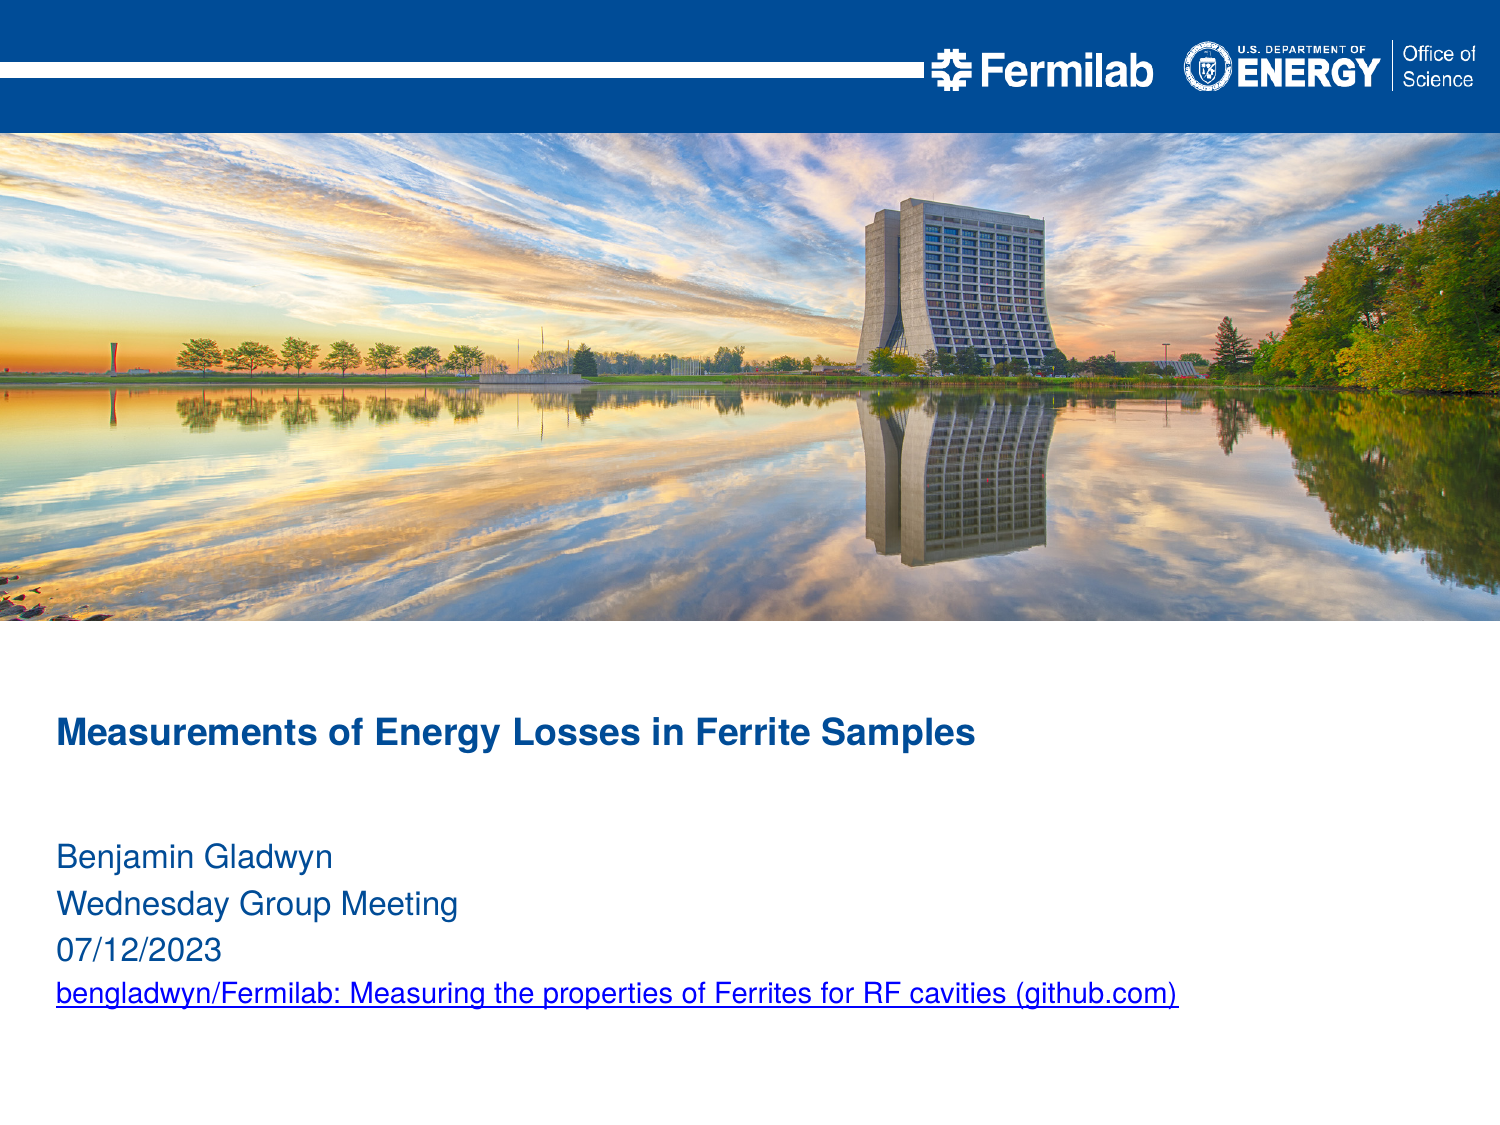

Measurements of Energy Losses in Ferrite Samples
Benjamin Gladwyn
Wednesday Group Meeting
07/12/2023
bengladwyn/Fermilab: Measuring the properties of Ferrites for RF cavities (github.com)